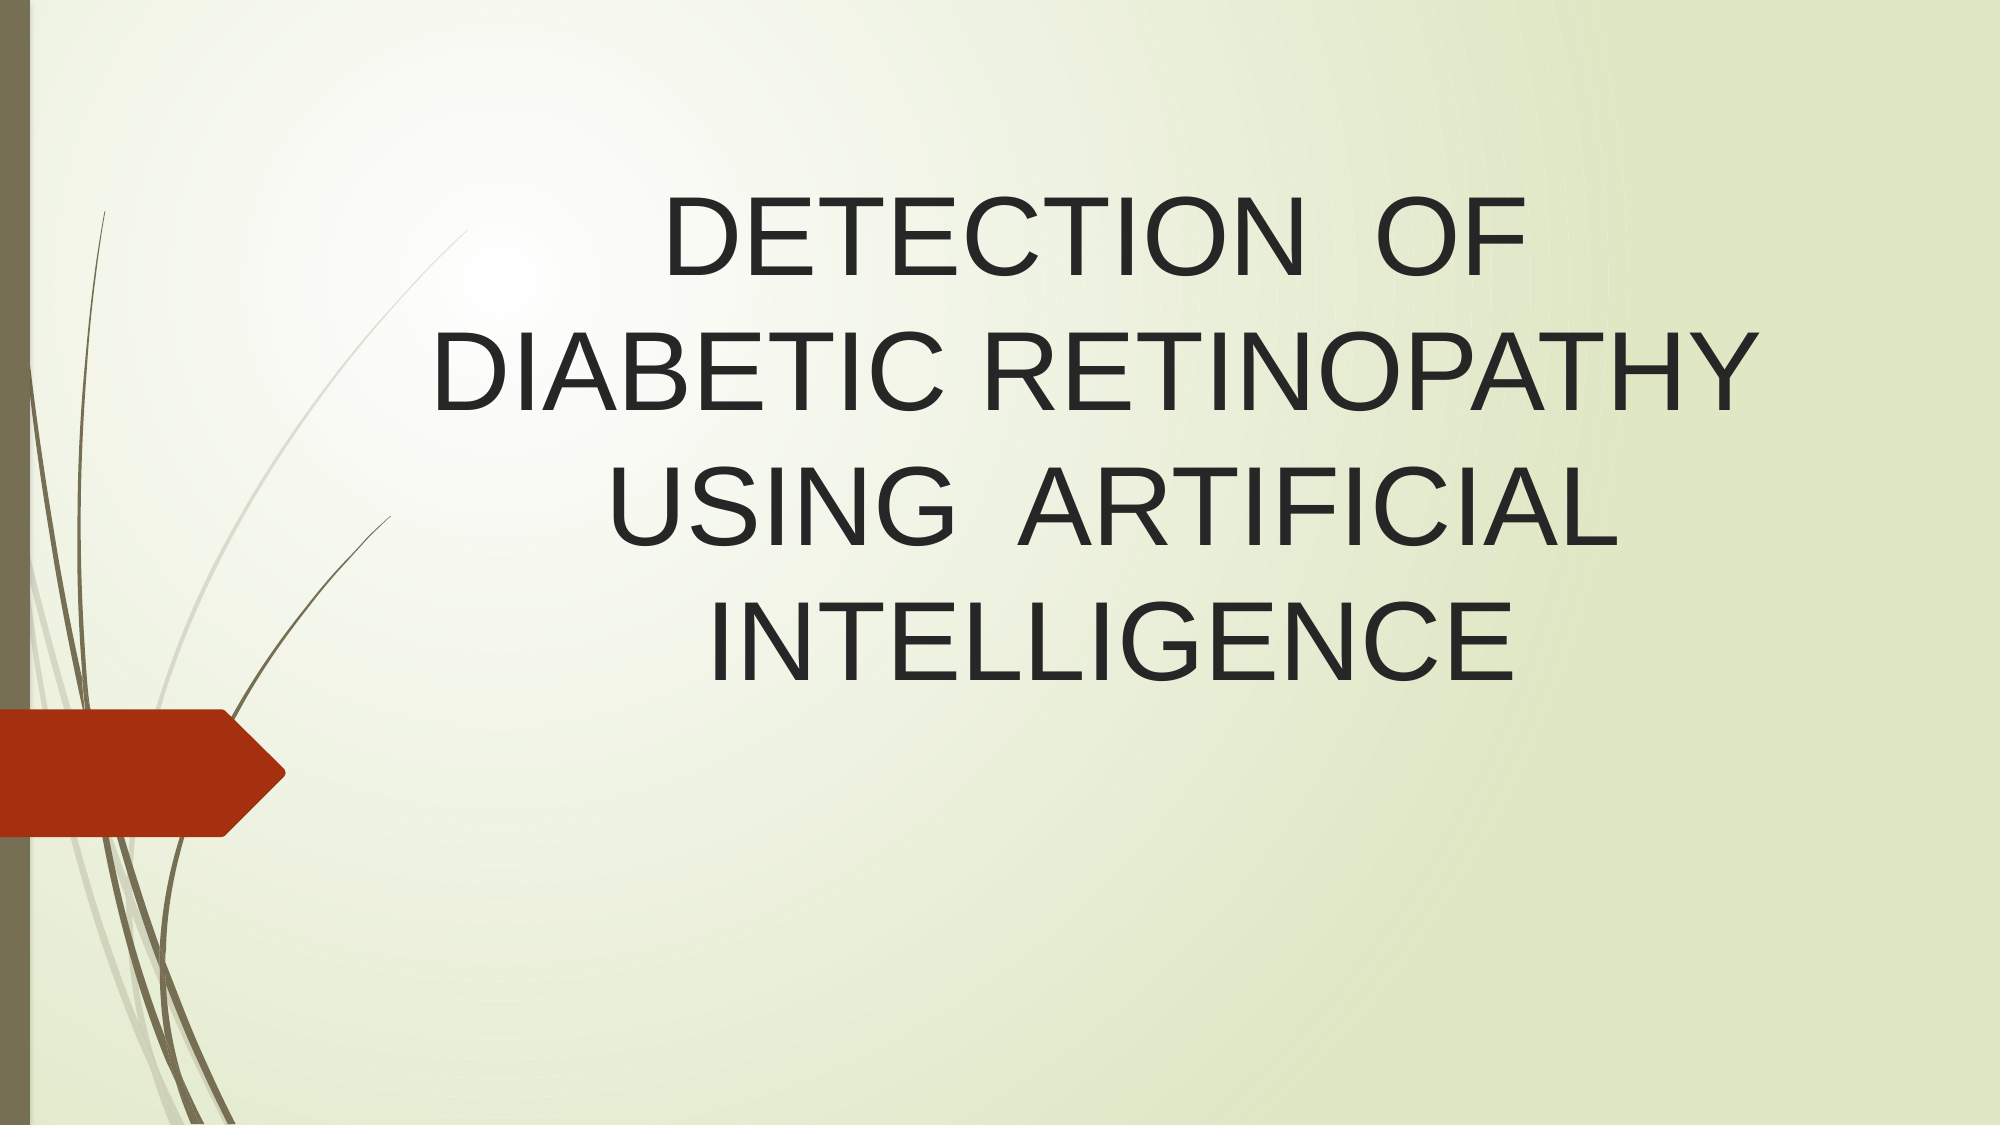

# DETECTION  OF  DIABETIC RETINOPATHY  USING  ARTIFICIAL INTELLIGENCE